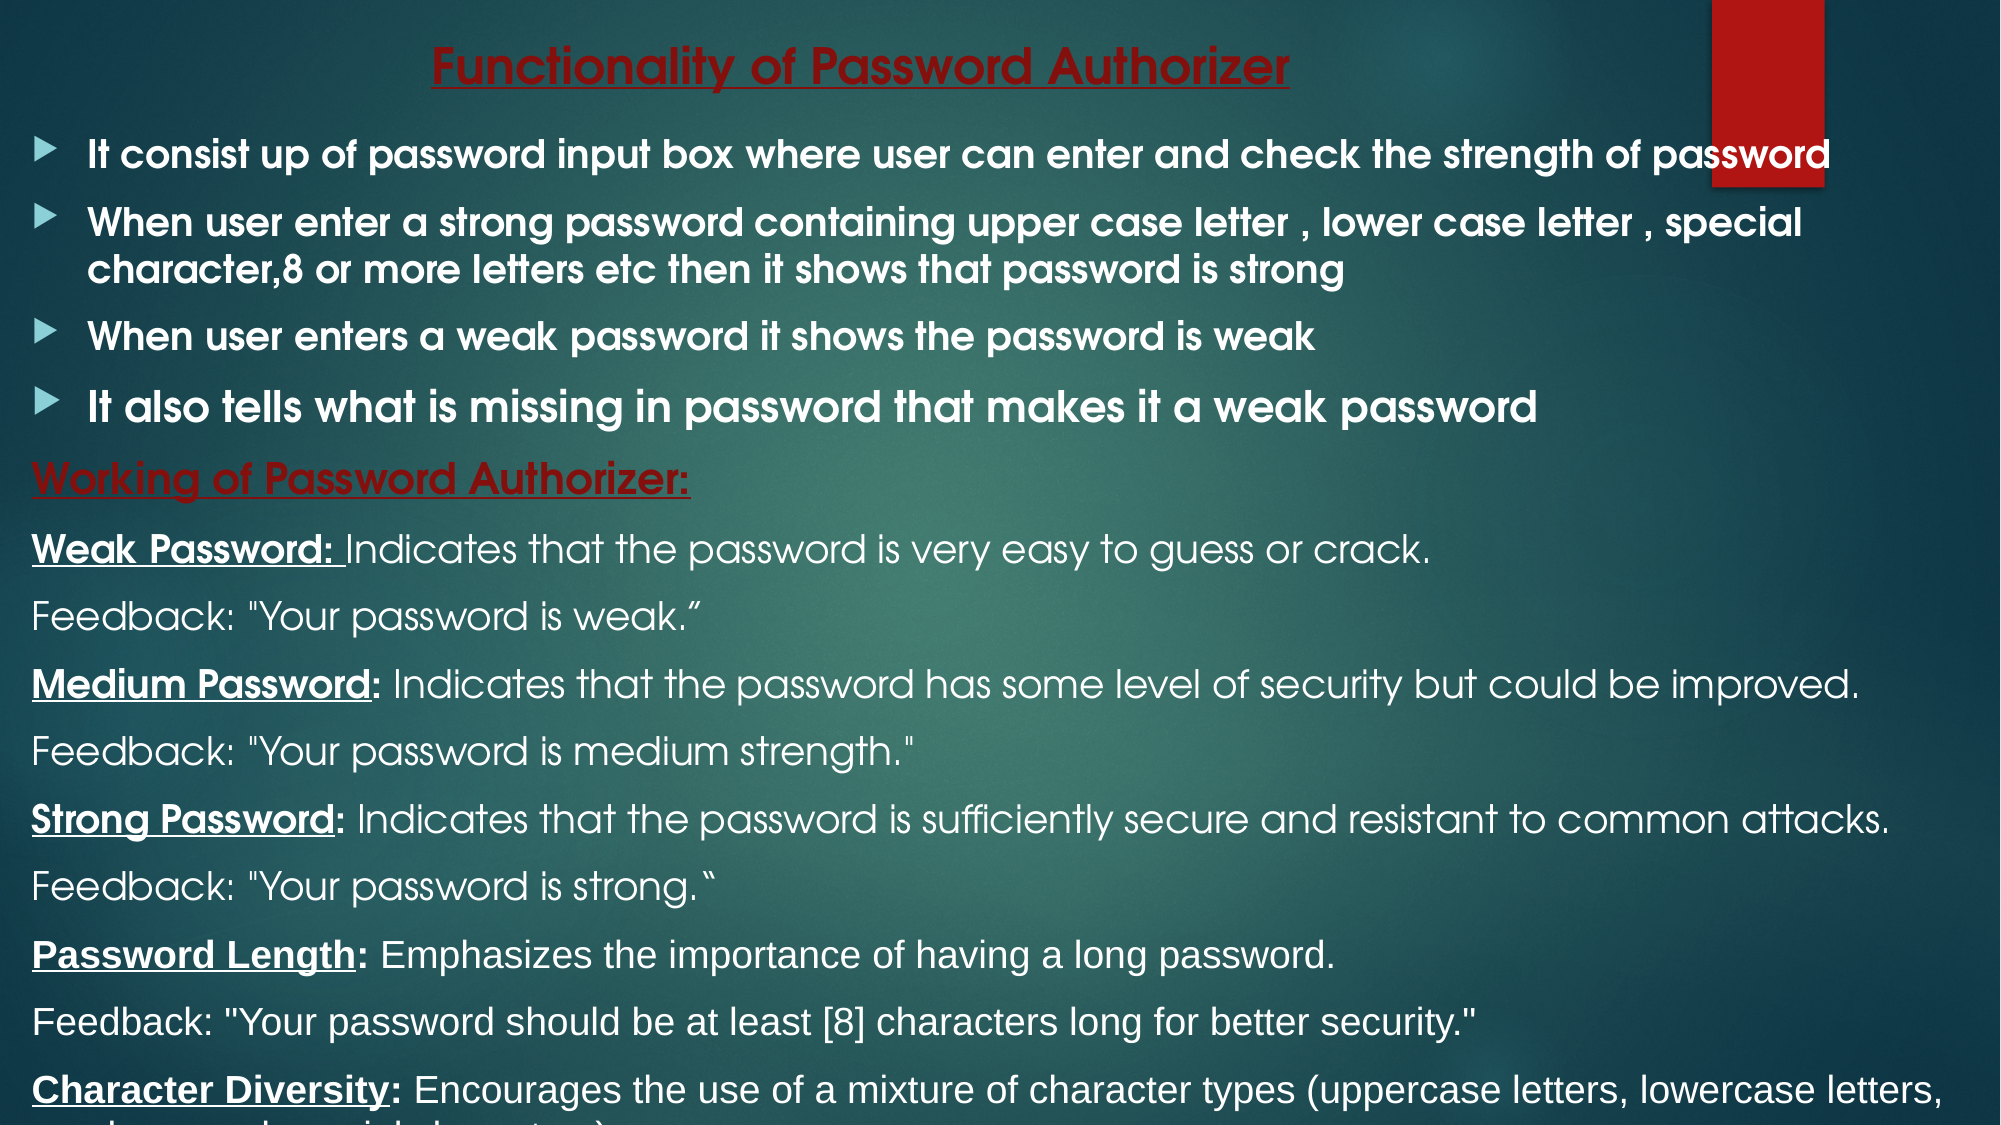

# Functionality of Password Authorizer
It consist up of password input box where user can enter and check the strength of password
When user enter a strong password containing upper case letter , lower case letter , special character,8 or more letters etc then it shows that password is strong
When user enters a weak password it shows the password is weak
It also tells what is missing in password that makes it a weak password
Working of Password Authorizer:
Weak Password: Indicates that the password is very easy to guess or crack.
Feedback: "Your password is weak.”
Medium Password: Indicates that the password has some level of security but could be improved.
Feedback: "Your password is medium strength."
Strong Password: Indicates that the password is sufficiently secure and resistant to common attacks.
Feedback: "Your password is strong.“
Password Length: Emphasizes the importance of having a long password.
Feedback: "Your password should be at least [8] characters long for better security."
Character Diversity: Encourages the use of a mixture of character types (uppercase letters, lowercase letters, numbers, and special characters).